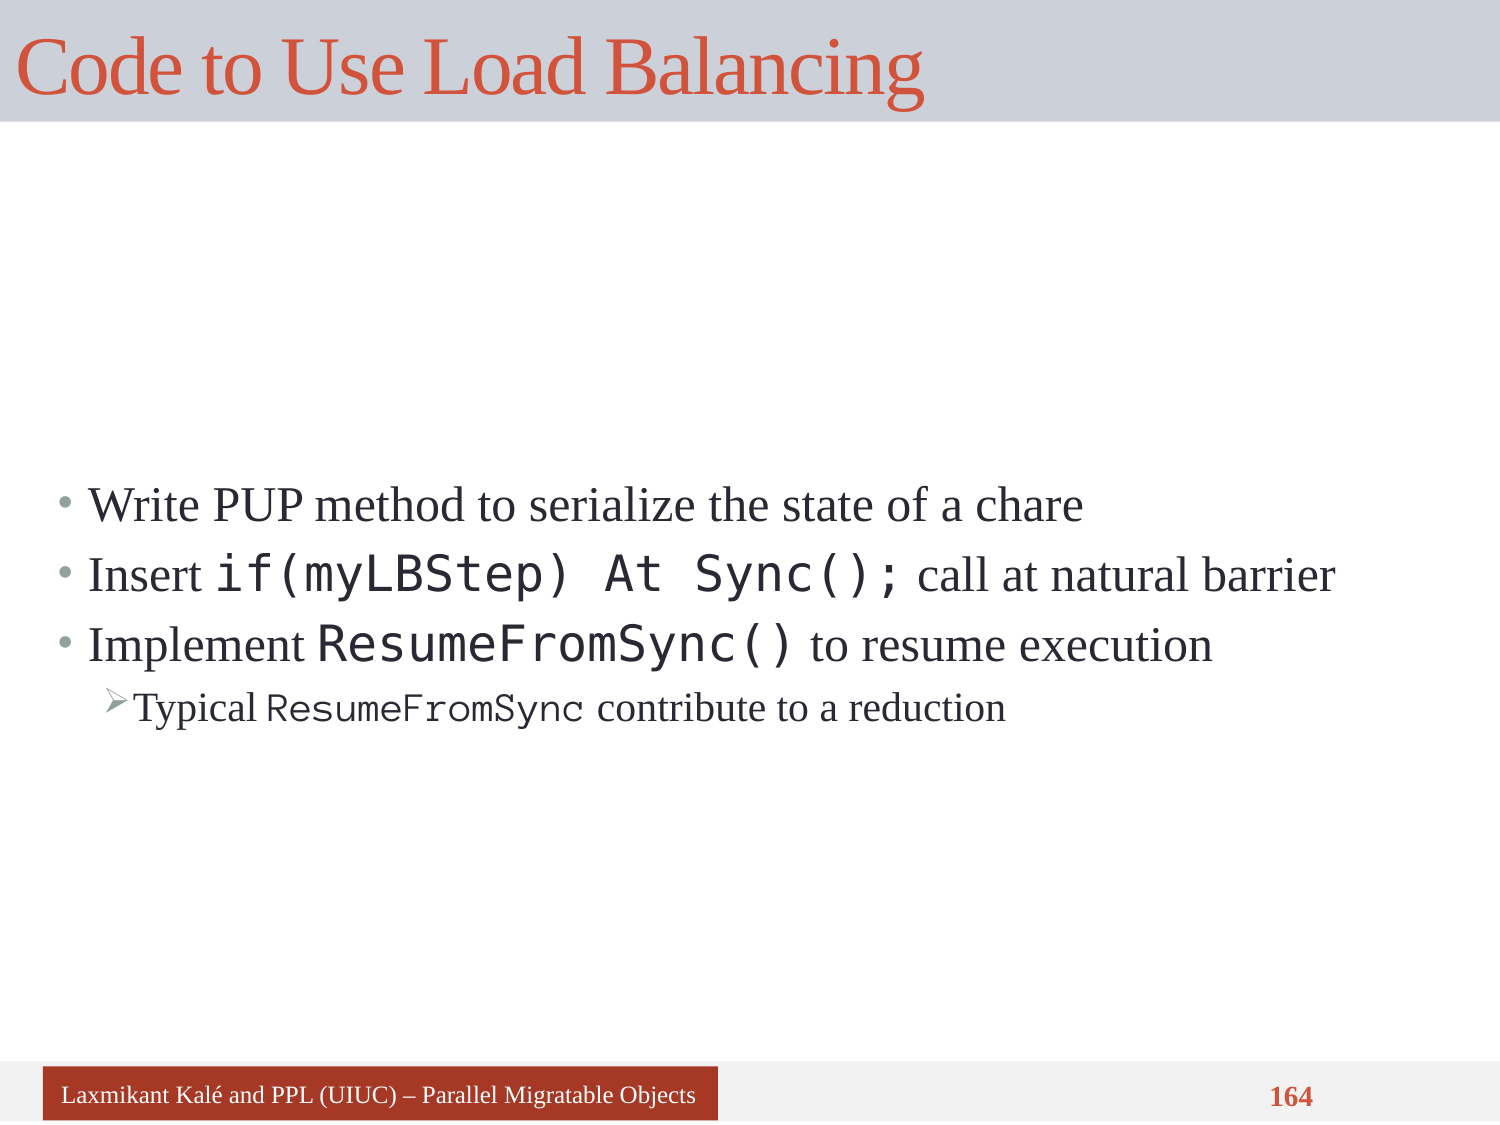

# Code to Use Load Balancing
Write PUP method to serialize the state of a chare
Insert if(myLBStep) At Sync(); call at natural barrier
Implement ResumeFromSync() to resume execution
Typical ResumeFromSync contribute to a reduction
Laxmikant Kalé and PPL (UIUC) – Parallel Migratable Objects
164